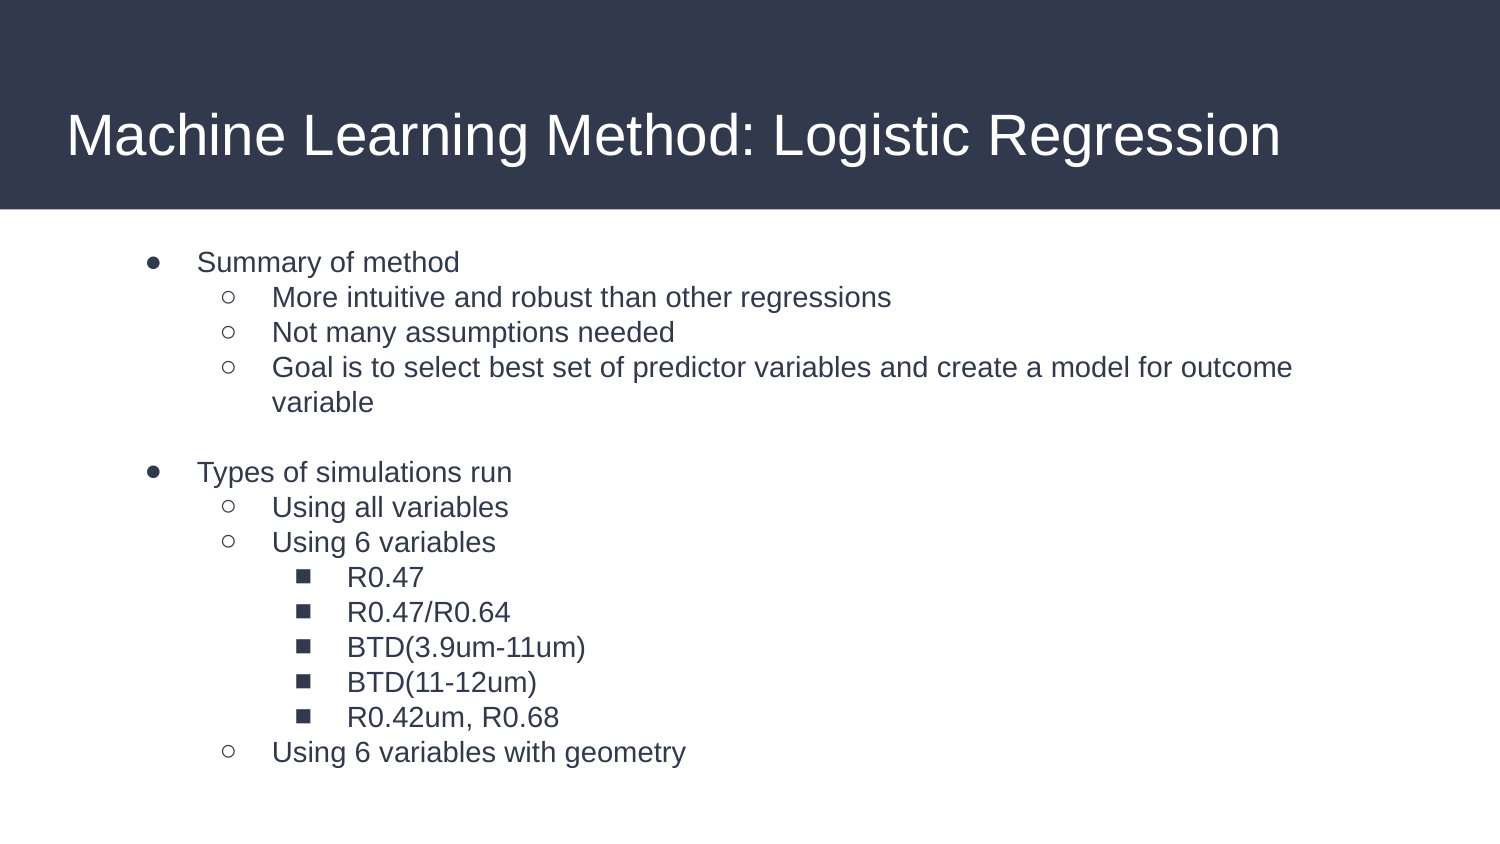

# Machine Learning Method: Logistic Regression
Summary of method
More intuitive and robust than other regressions
Not many assumptions needed
Goal is to select best set of predictor variables and create a model for outcome variable

Types of simulations run
Using all variables
Using 6 variables
R0.47
R0.47/R0.64
BTD(3.9um-11um)
BTD(11-12um)
R0.42um, R0.68
Using 6 variables with geometry